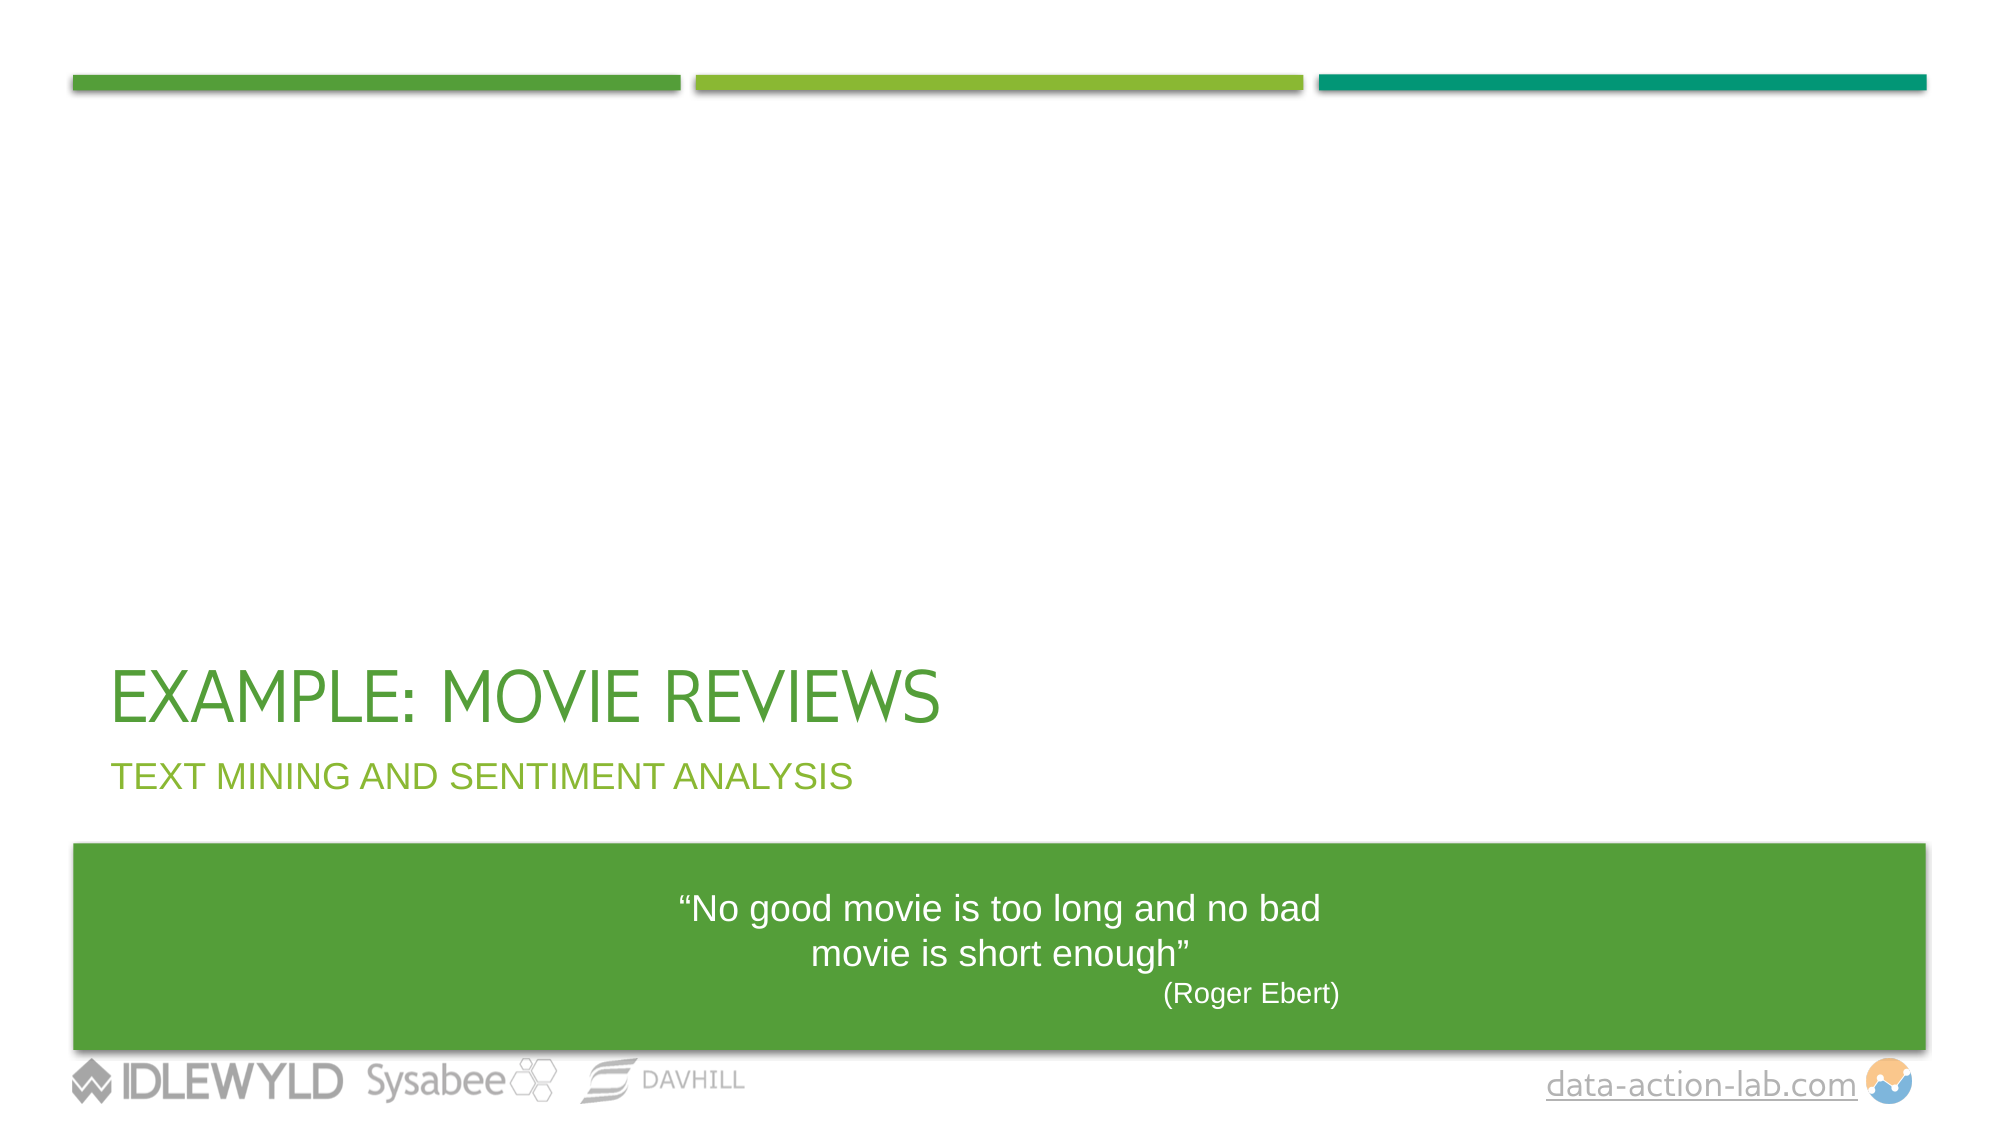

# EXAMPLE: MOVIE REVIEWS
TEXT MINING AND SENTIMENT ANALYSIS
“No good movie is too long and no bad movie is short enough”
(Roger Ebert)